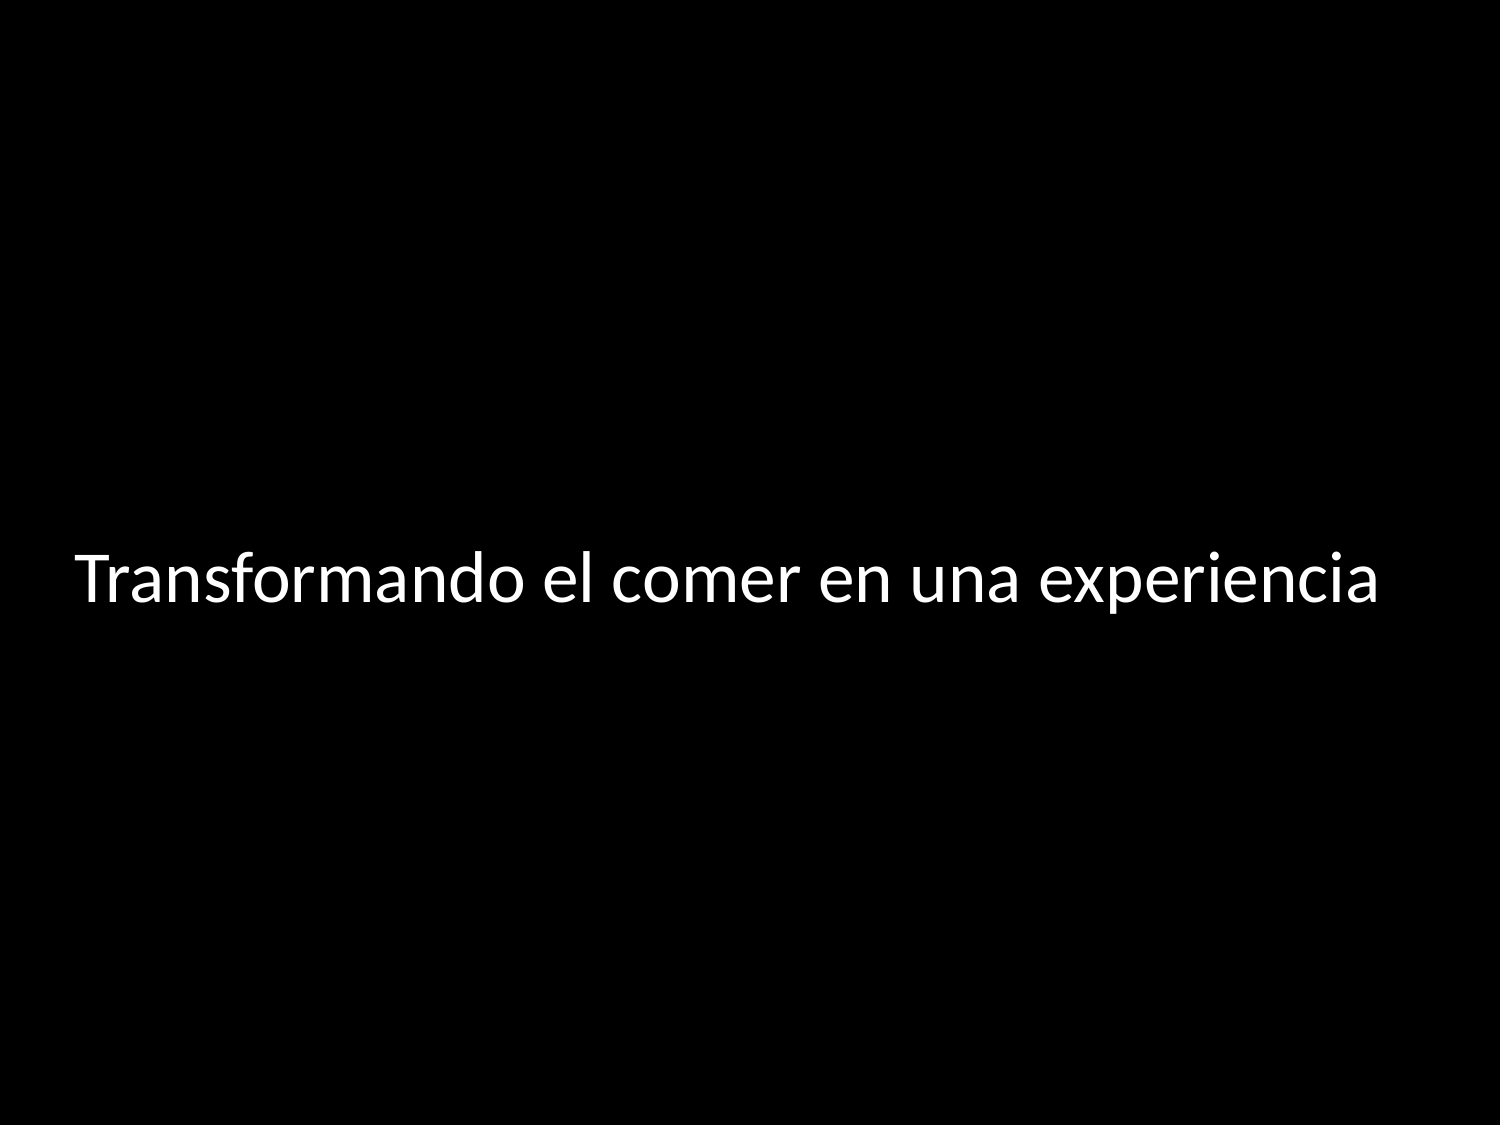

# Transformando el comer en una experiencia